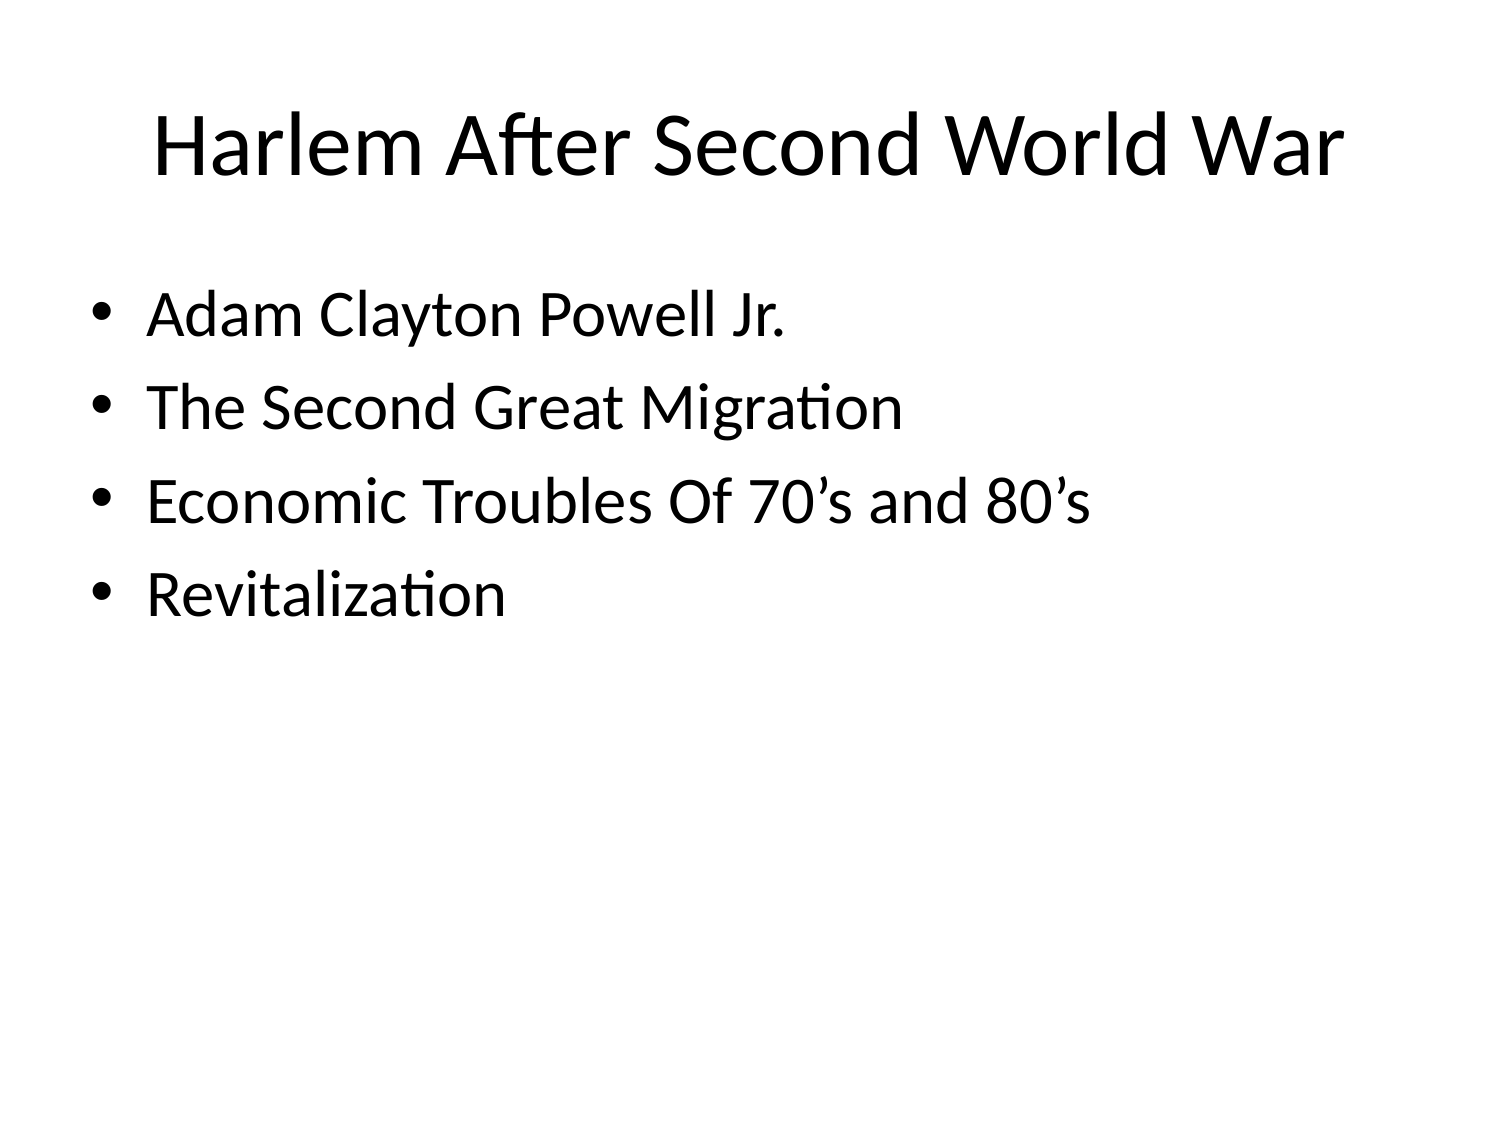

# Harlem After Second World War
Adam Clayton Powell Jr.
The Second Great Migration
Economic Troubles Of 70’s and 80’s
Revitalization